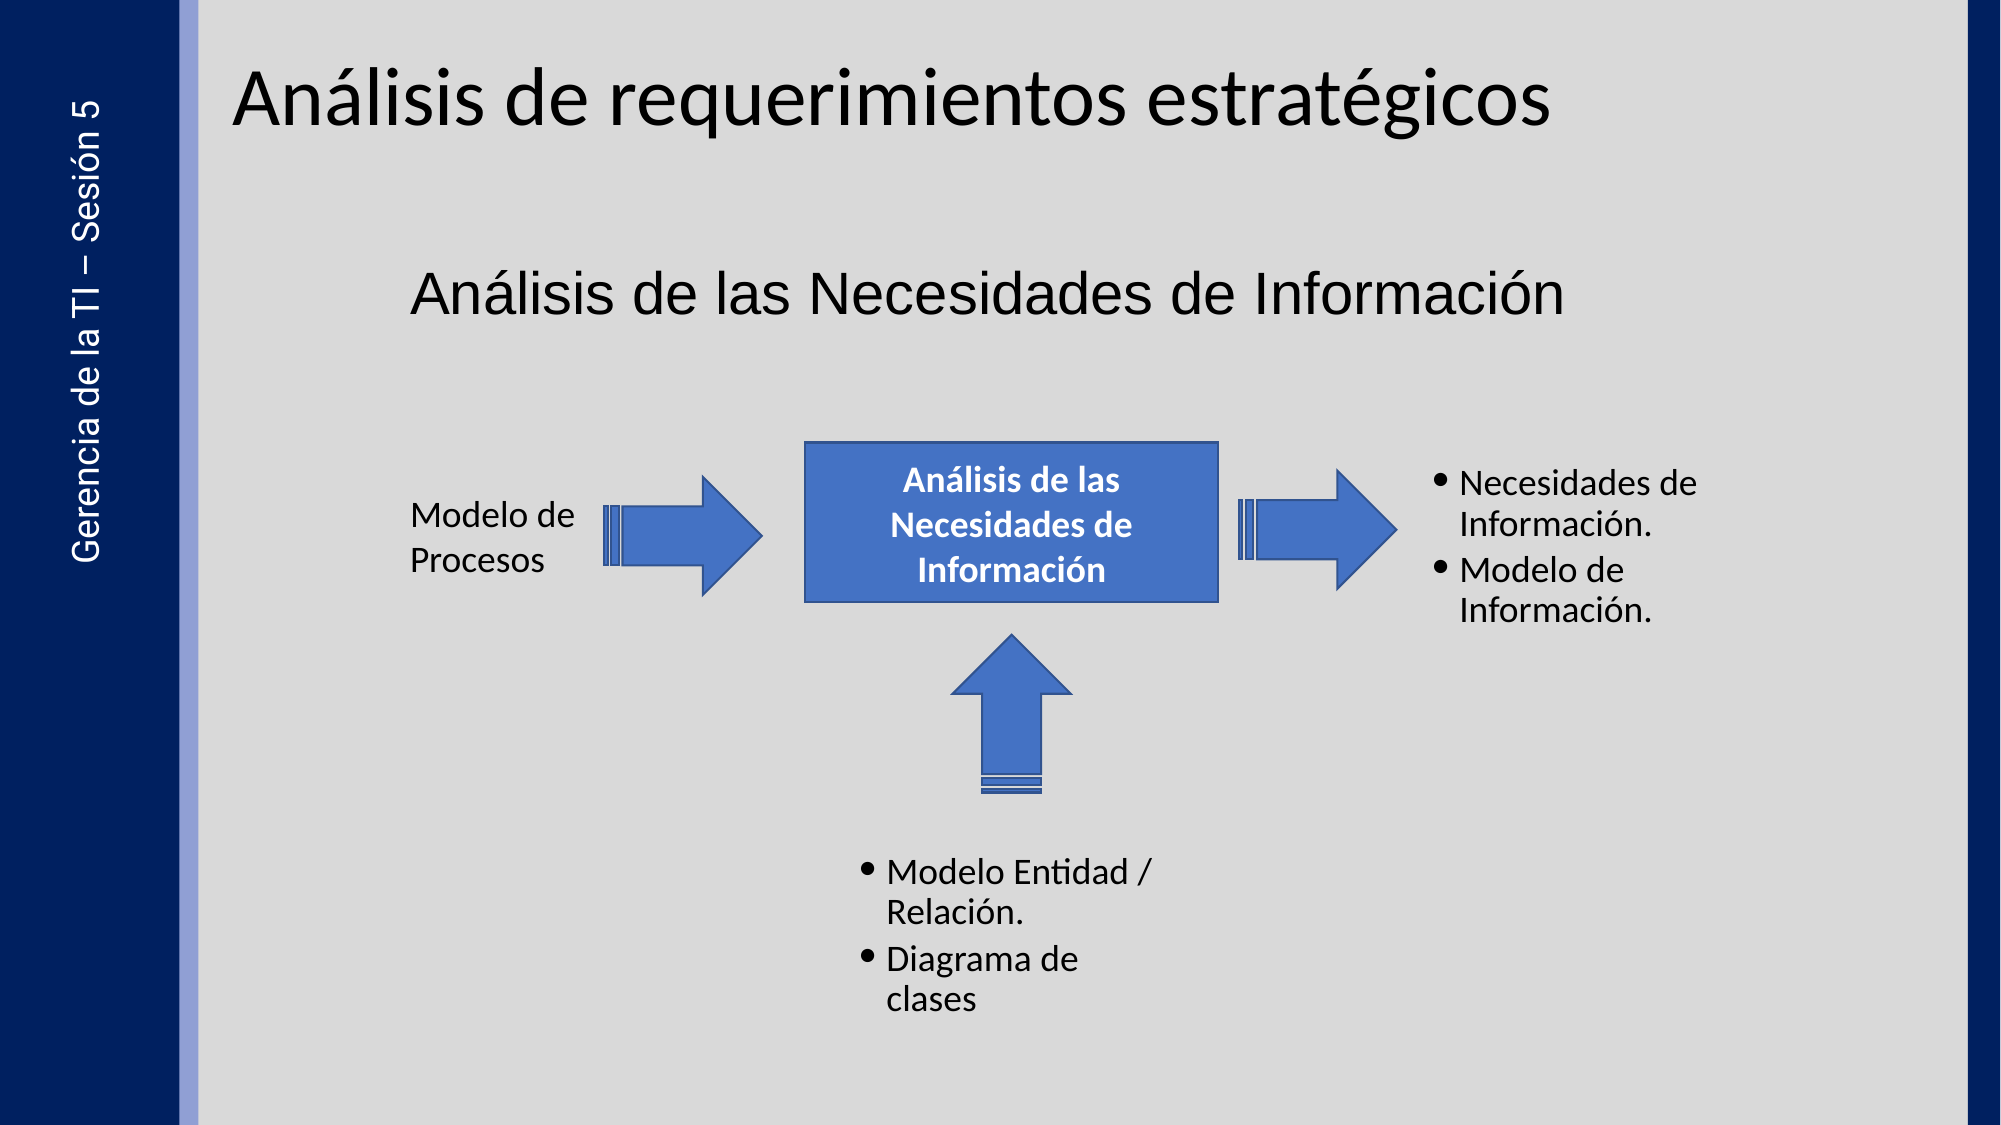

Análisis de requerimientos estratégicos
Análisis de las Necesidades de Información
Análisis de las Necesidades de Información
Necesidades de Información.
Modelo de Información.

Modelo de Procesos
Gerencia de la TI – Sesión 5

Modelo Entidad / Relación.
Diagrama de clases